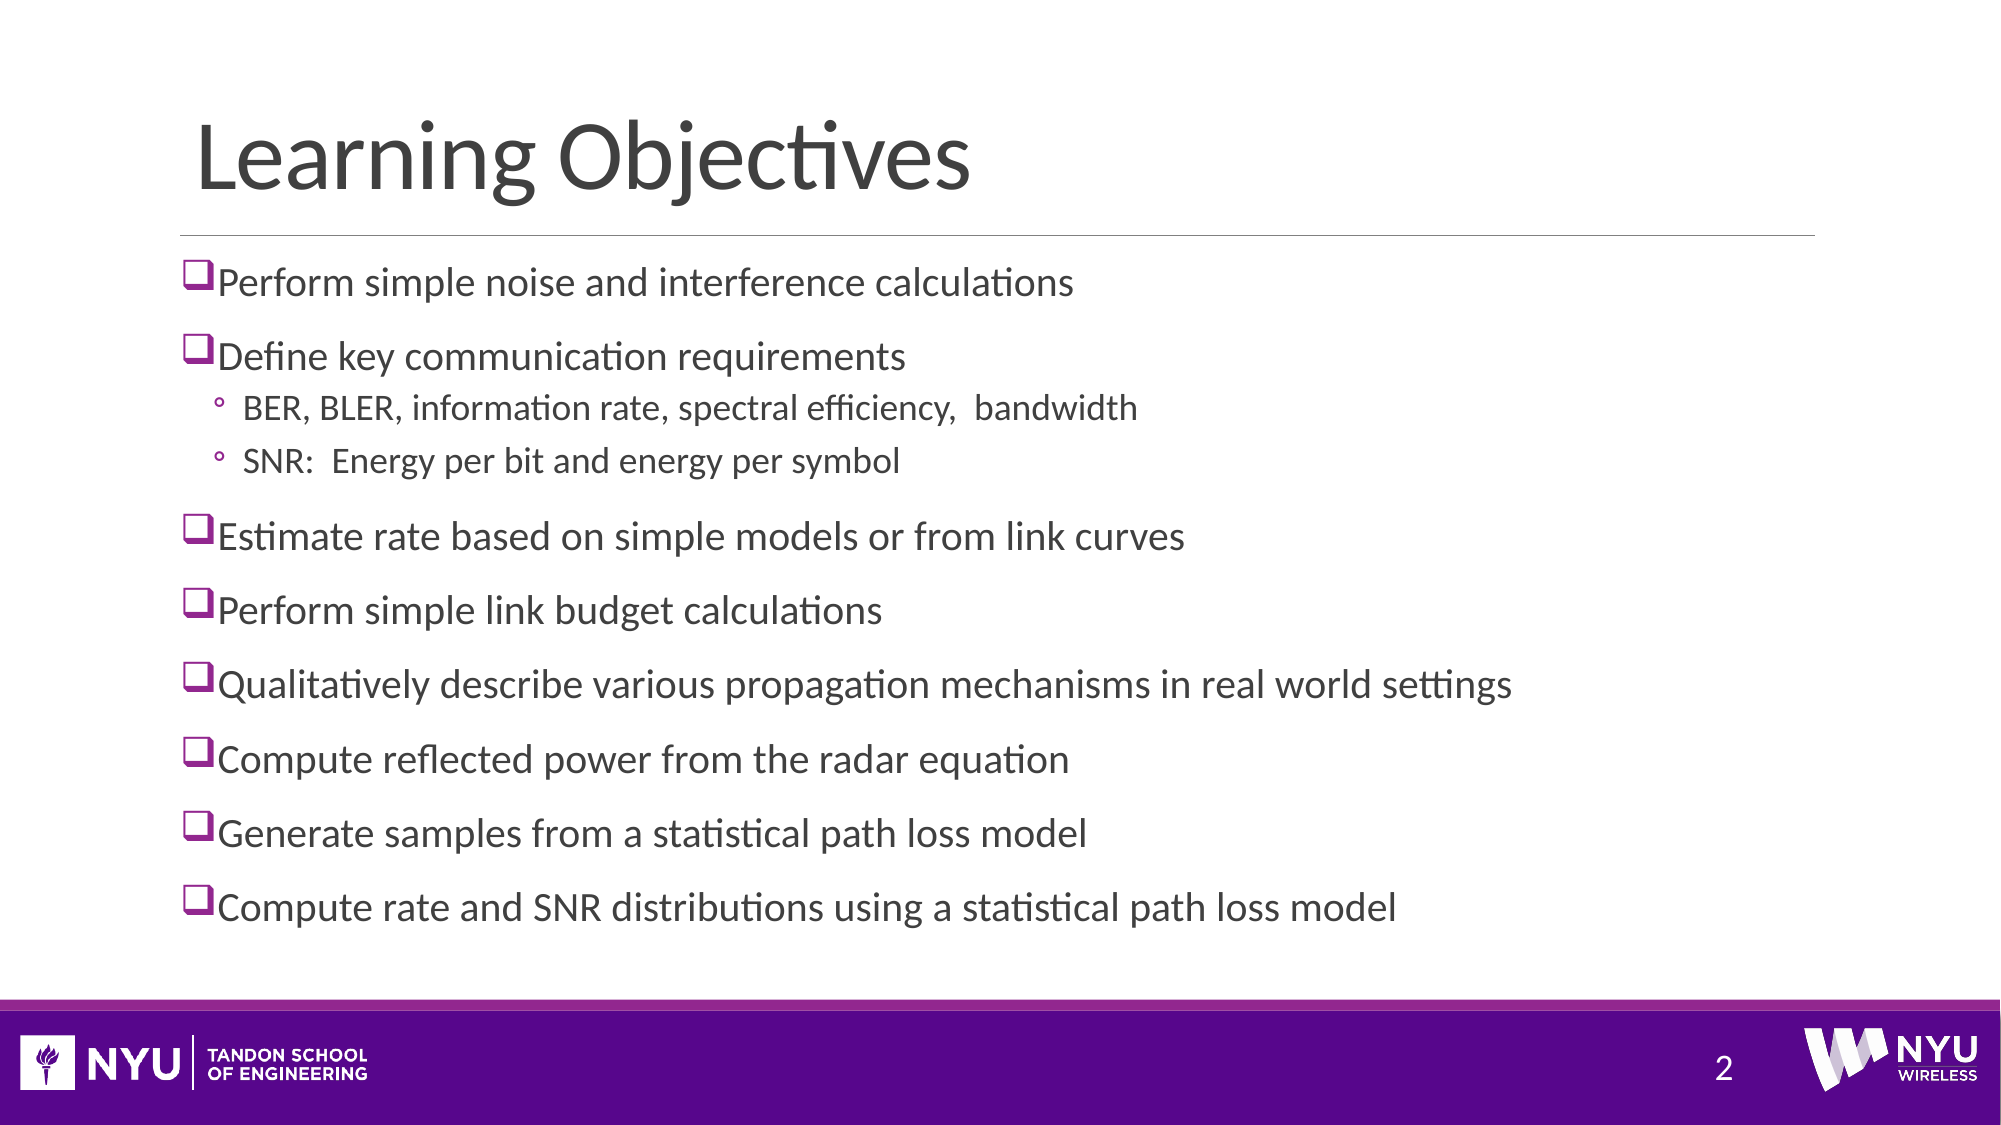

# Learning Objectives
Perform simple noise and interference calculations
Define key communication requirements
BER, BLER, information rate, spectral efficiency,  bandwidth
SNR:  Energy per bit and energy per symbol
Estimate rate based on simple models or from link curves
Perform simple link budget calculations
Qualitatively describe various propagation mechanisms in real world settings
Compute reflected power from the radar equation
Generate samples from a statistical path loss model
Compute rate and SNR distributions using a statistical path loss model

2